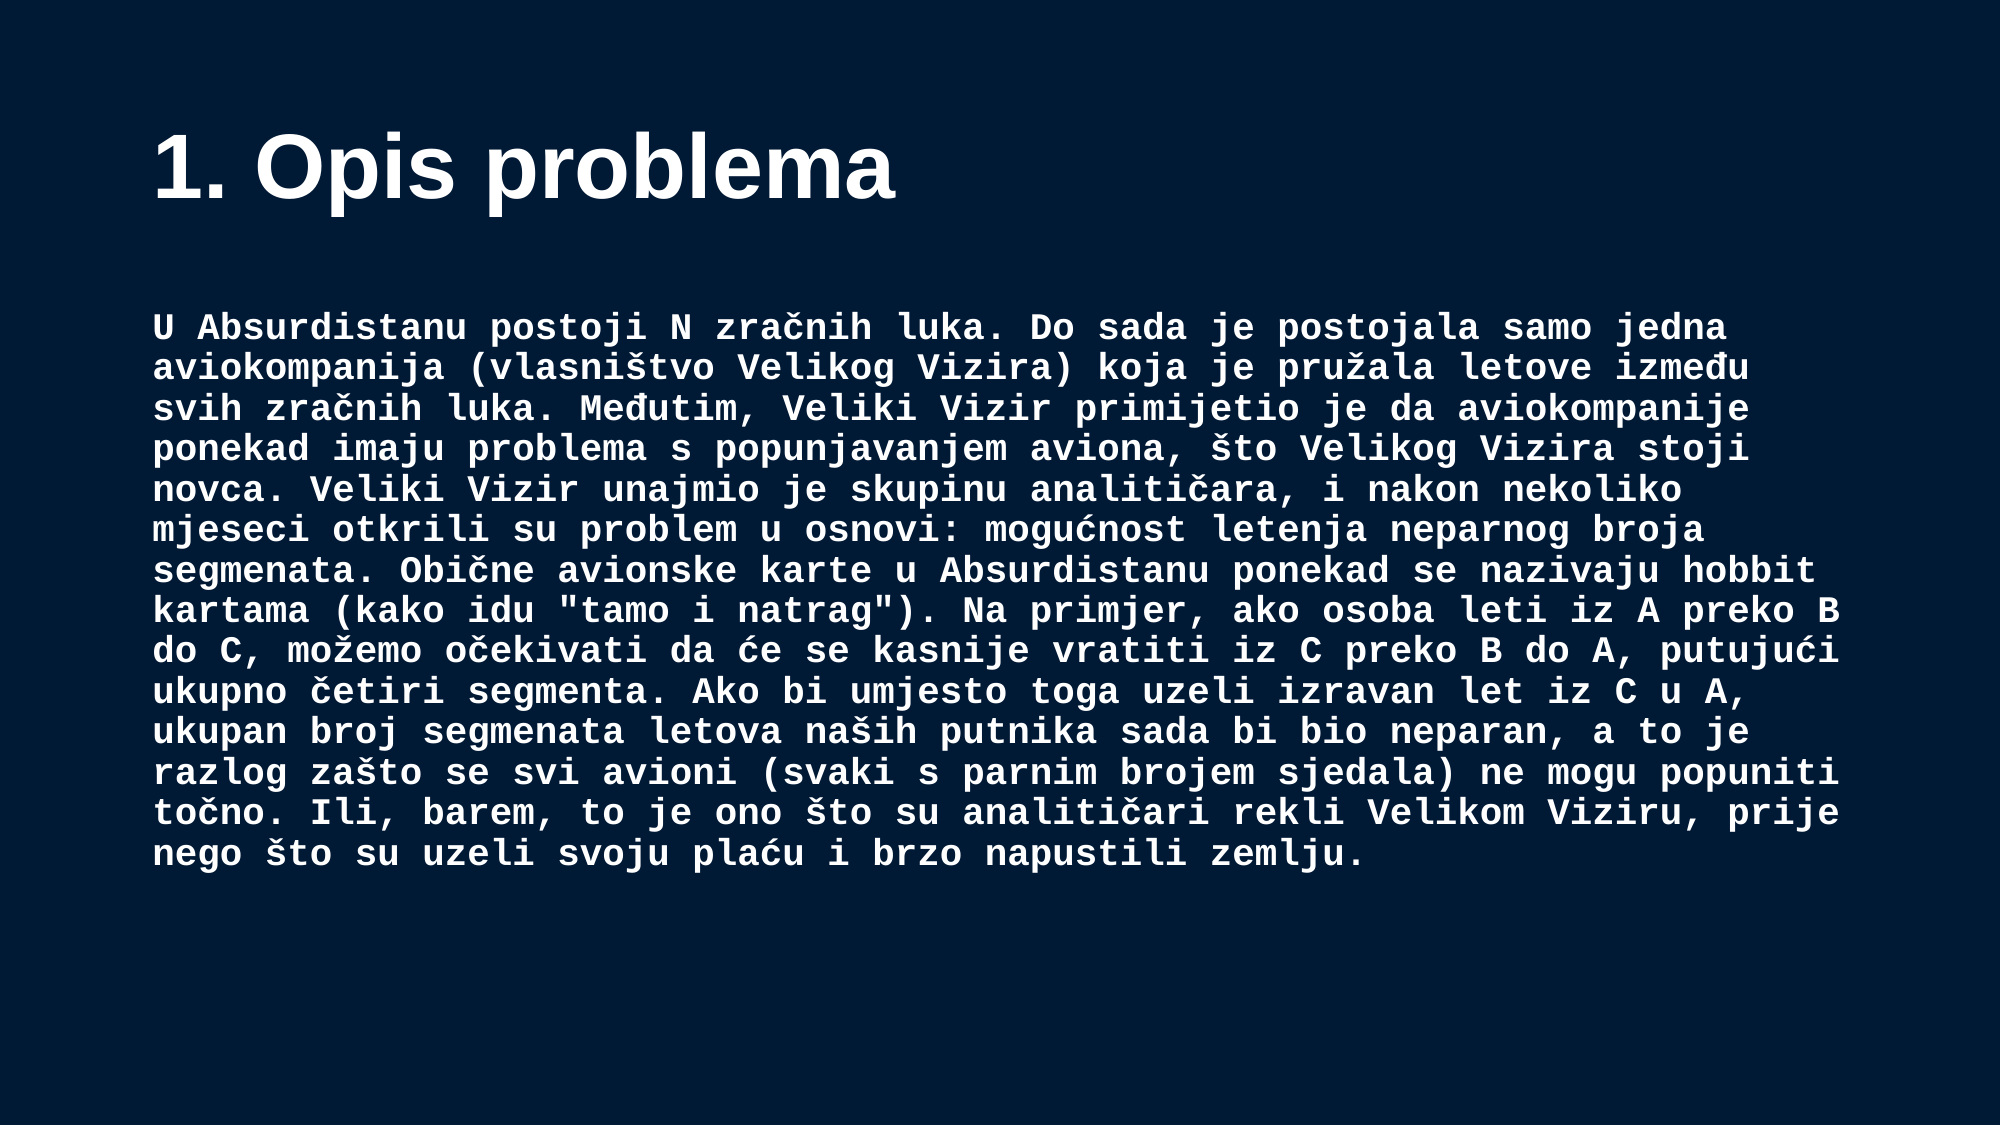

# 1. Opis problema
U Absurdistanu postoji N zračnih luka. Do sada je postojala samo jedna aviokompanija (vlasništvo Velikog Vizira) koja je pružala letove između svih zračnih luka. Međutim, Veliki Vizir primijetio je da aviokompanije ponekad imaju problema s popunjavanjem aviona, što Velikog Vizira stoji novca. Veliki Vizir unajmio je skupinu analitičara, i nakon nekoliko mjeseci otkrili su problem u osnovi: mogućnost letenja neparnog broja segmenata. Obične avionske karte u Absurdistanu ponekad se nazivaju hobbit kartama (kako idu "tamo i natrag"). Na primjer, ako osoba leti iz A preko B do C, možemo očekivati da će se kasnije vratiti iz C preko B do A, putujući ukupno četiri segmenta. Ako bi umjesto toga uzeli izravan let iz C u A, ukupan broj segmenata letova naših putnika sada bi bio neparan, a to je razlog zašto se svi avioni (svaki s parnim brojem sjedala) ne mogu popuniti točno. Ili, barem, to je ono što su analitičari rekli Velikom Viziru, prije nego što su uzeli svoju plaću i brzo napustili zemlju.